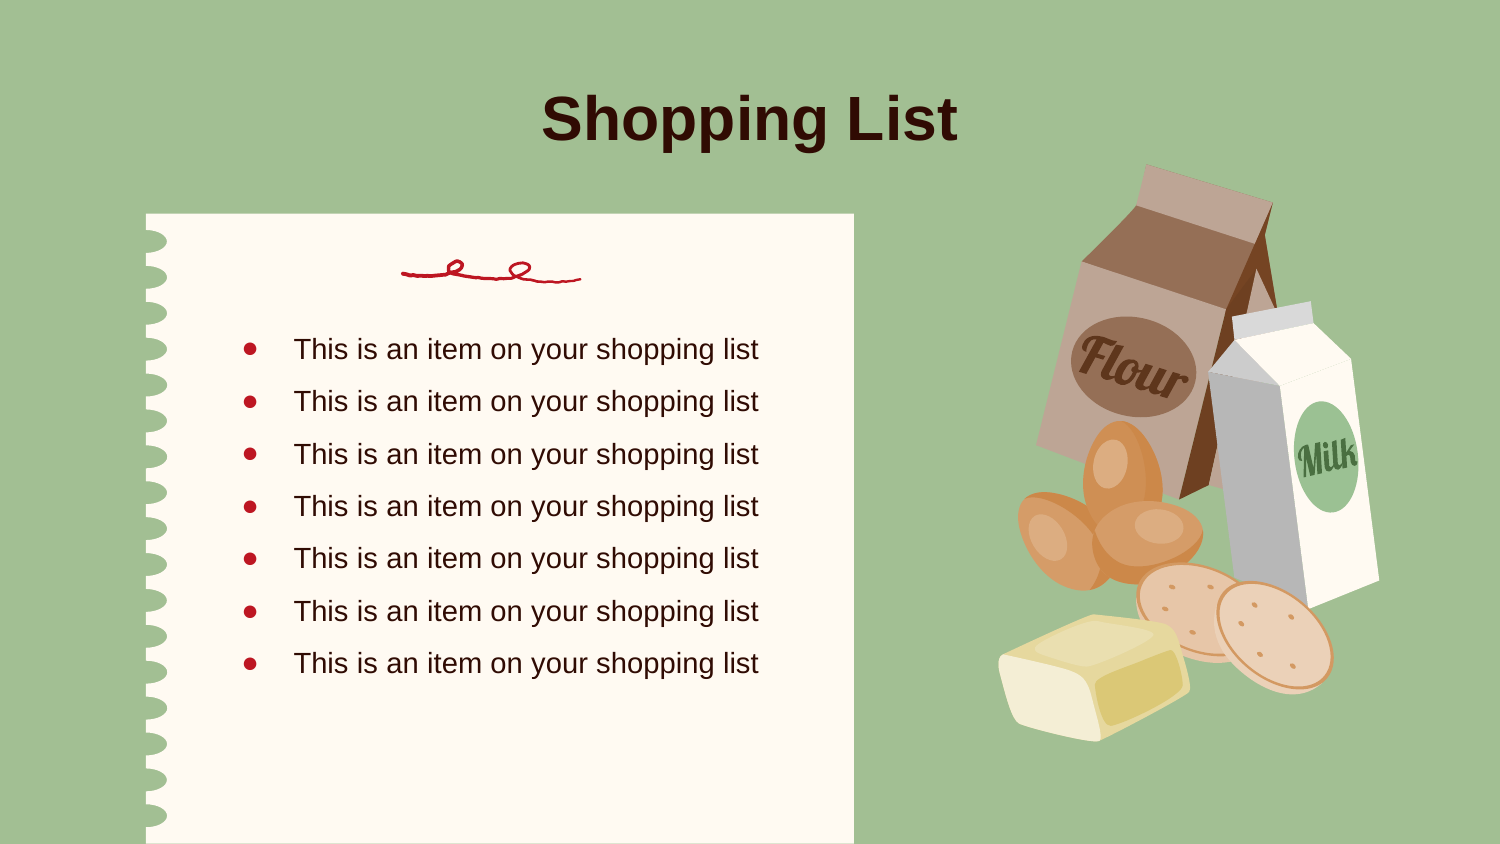

# Shopping List

This is an item on your shopping list
This is an item on your shopping list
This is an item on your shopping list
This is an item on your shopping list
This is an item on your shopping list
This is an item on your shopping list
This is an item on your shopping list